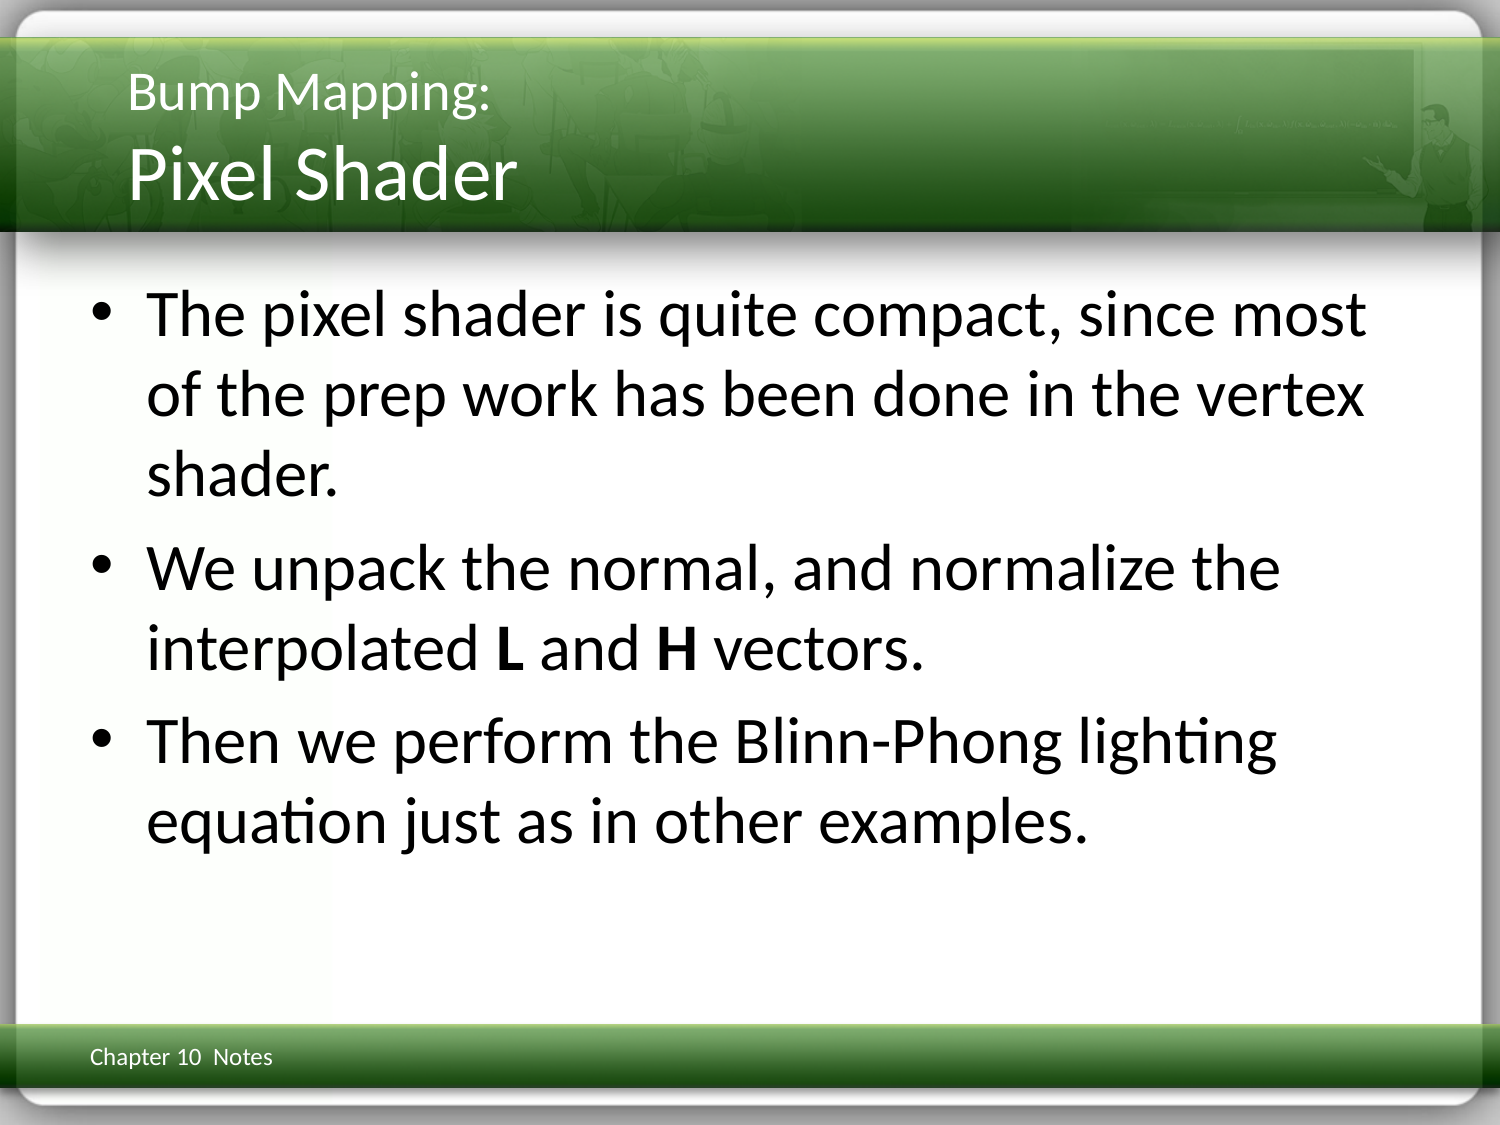

# Bump Mapping: Pixel Shader
The pixel shader is quite compact, since most of the prep work has been done in the vertex shader.
We unpack the normal, and normalize the interpolated L and H vectors.
Then we perform the Blinn-Phong lighting equation just as in other examples.
Chapter 10  Notes
3D Math Primer for Graphics & Game Dev
361